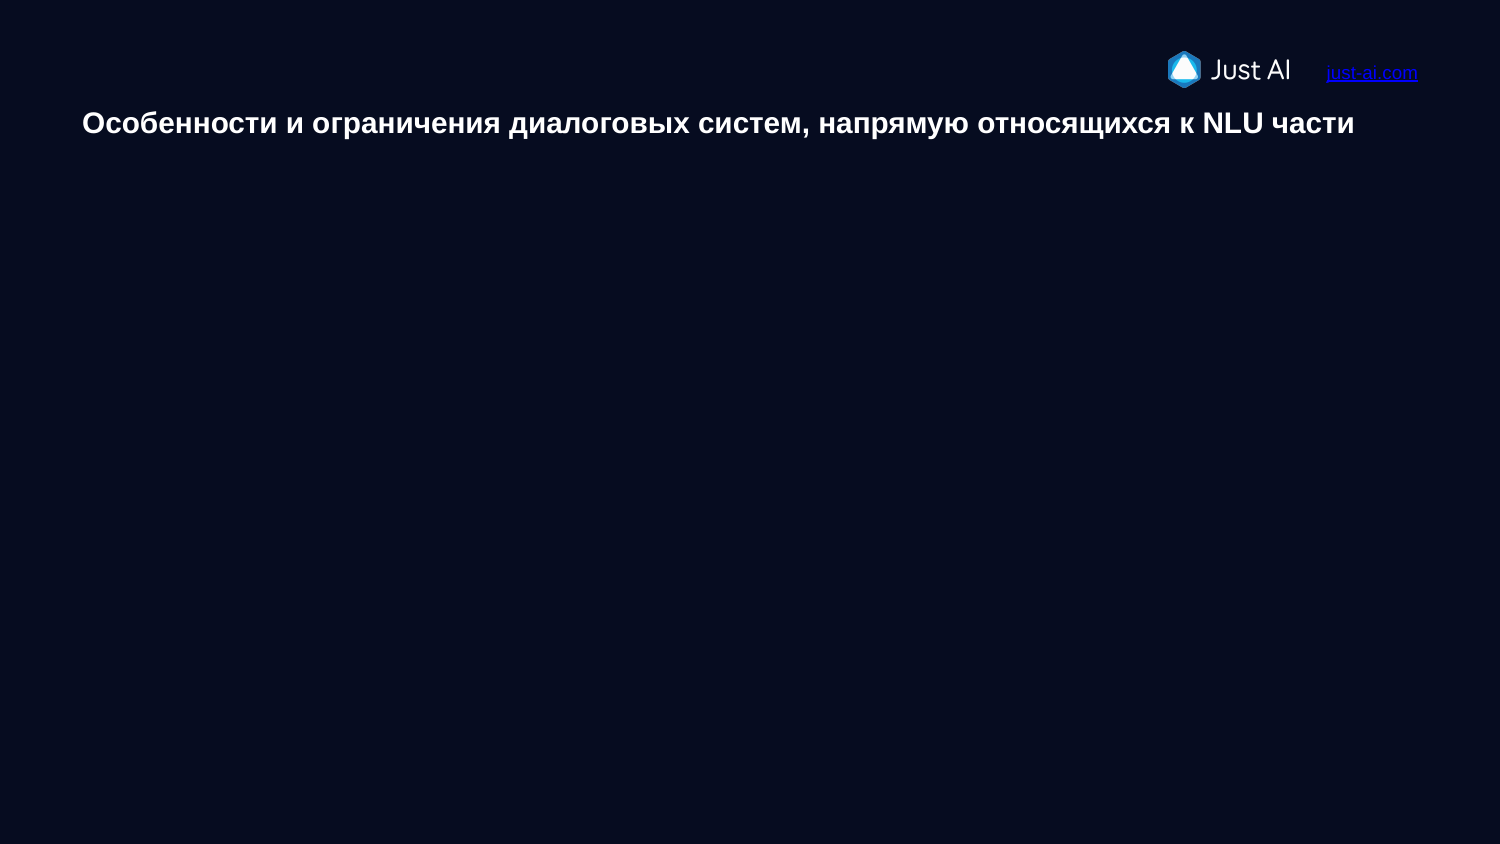

# Особенности и ограничения диалоговых систем, напрямую относящихся к NLU части